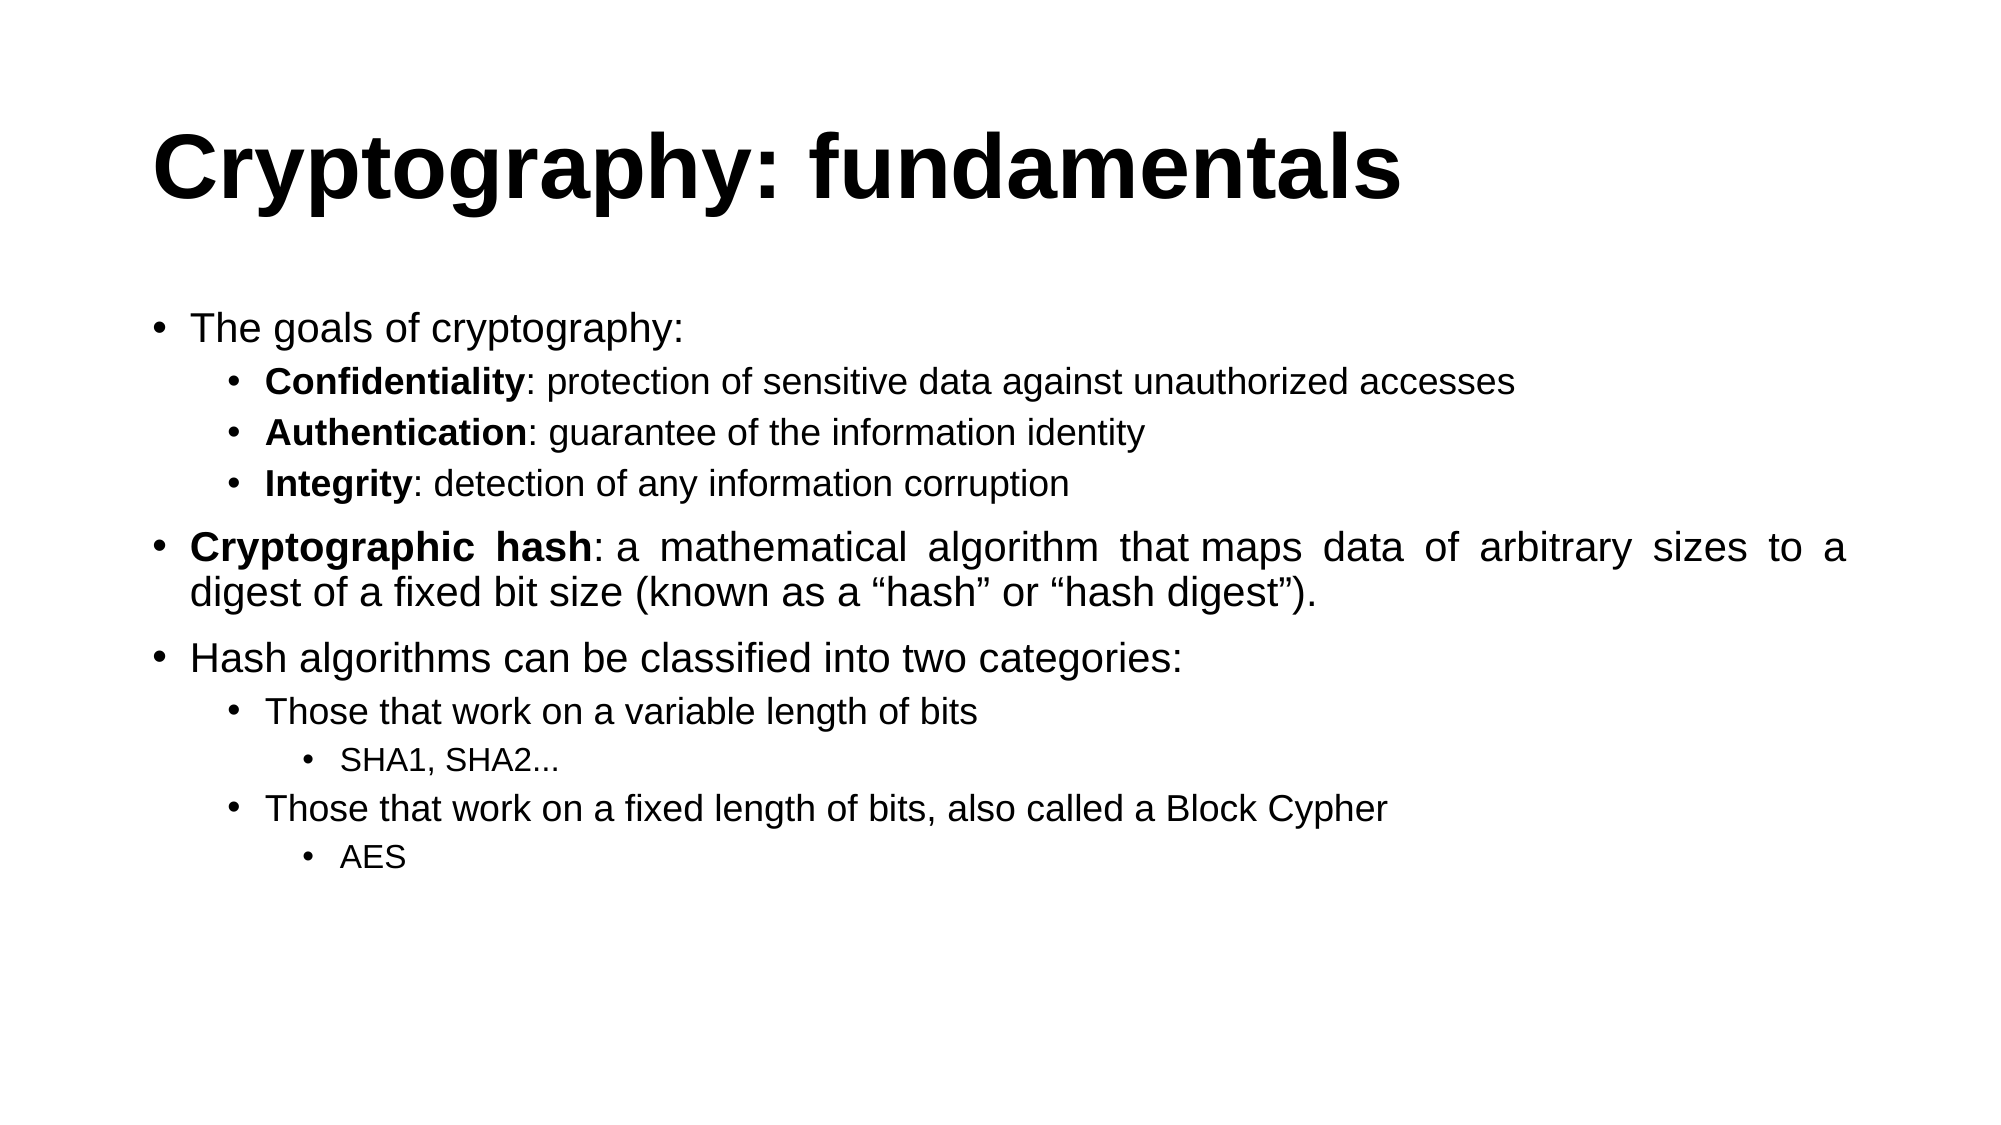

# Cryptography: fundamentals
The goals of cryptography:
Confidentiality: protection of sensitive data against unauthorized accesses
Authentication: guarantee of the information identity
Integrity: detection of any information corruption
Cryptographic hash: a mathematical algorithm that maps data of arbitrary sizes to a digest of a fixed bit size (known as a “hash” or “hash digest”).
Hash algorithms can be classified into two categories:
Those that work on a variable length of bits
SHA1, SHA2...
Those that work on a fixed length of bits, also called a Block Cypher
AES